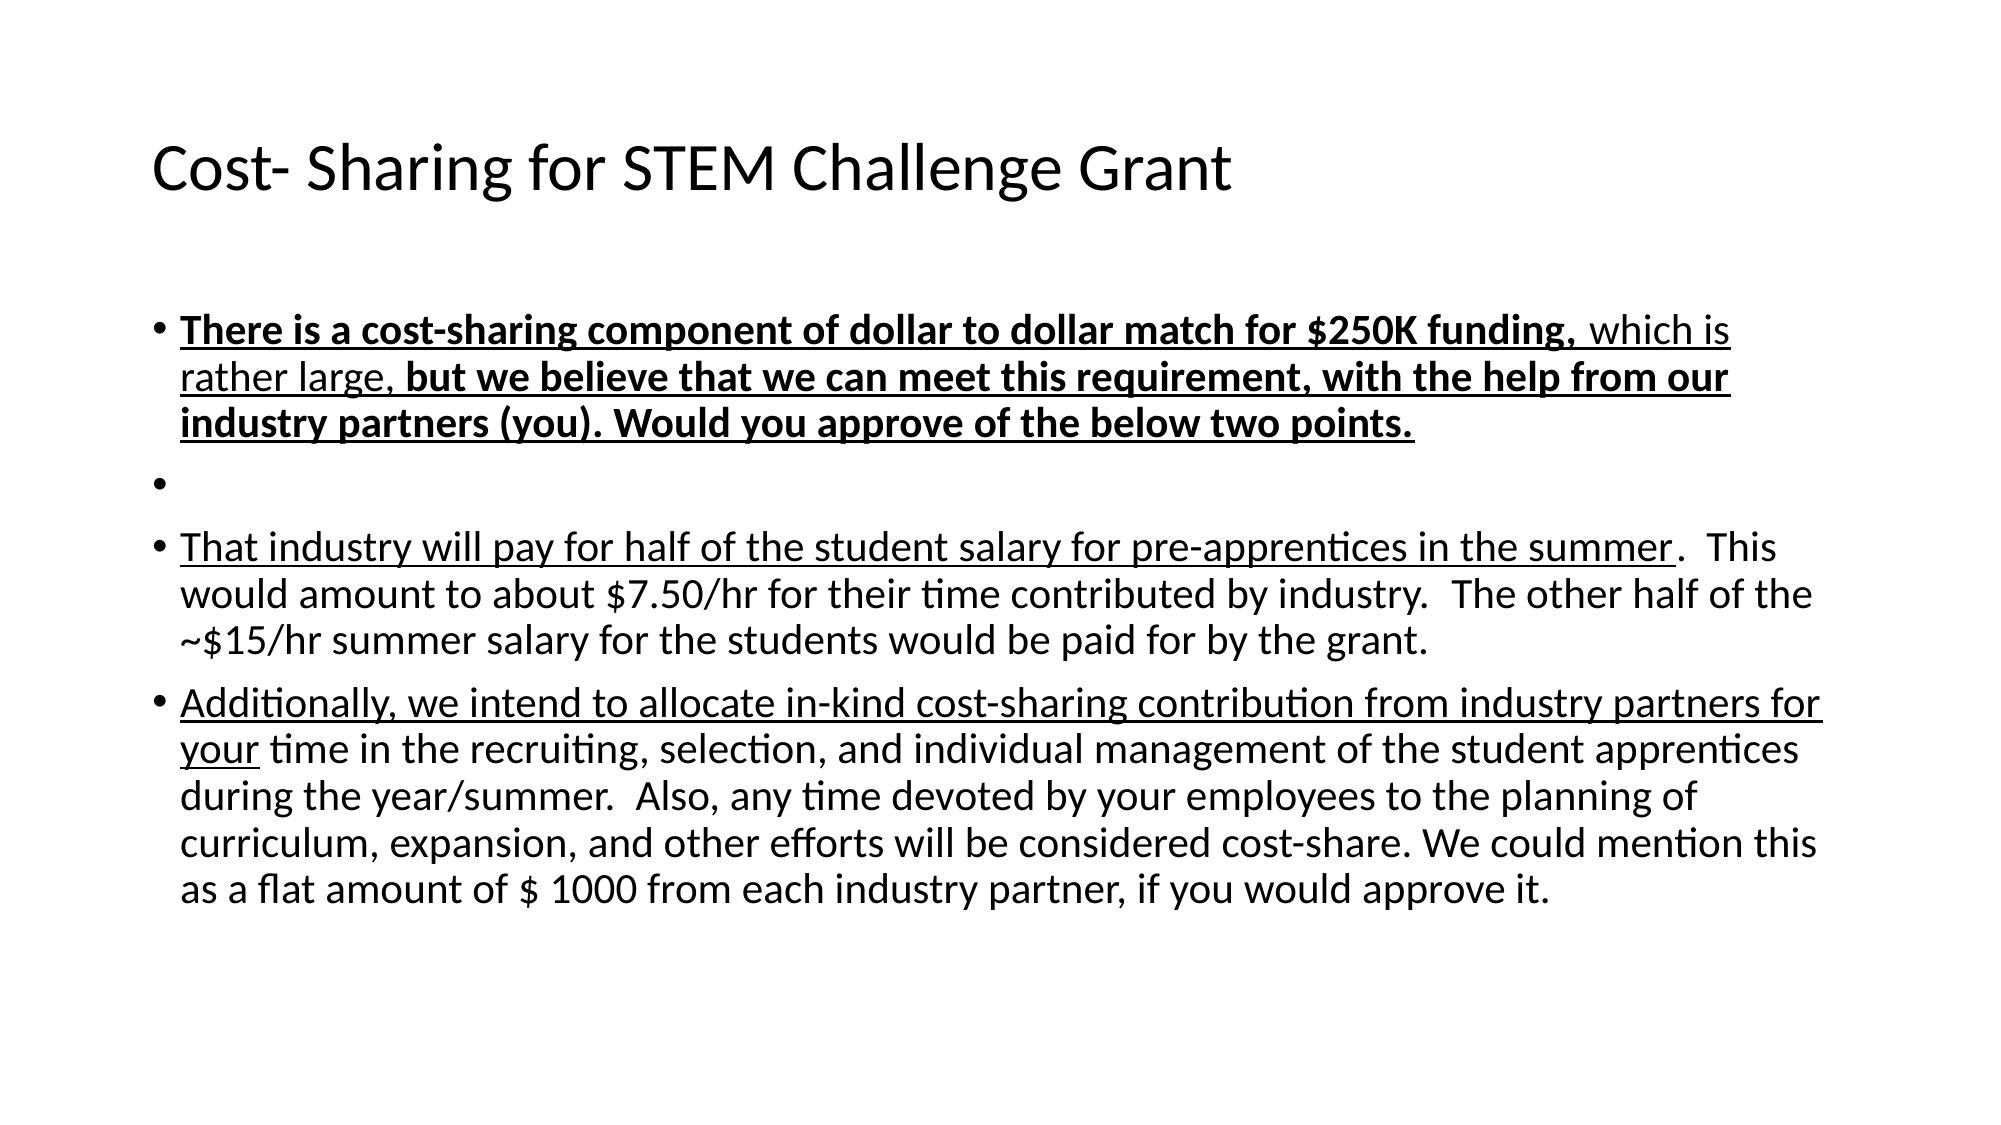

# Cost- Sharing for STEM Challenge Grant
There is a cost-sharing component of dollar to dollar match for $250K funding, which is rather large, but we believe that we can meet this requirement, with the help from our industry partners (you). Would you approve of the below two points.

That industry will pay for half of the student salary for pre-apprentices in the summer.  This would amount to about $7.50/hr for their time contributed by industry.  The other half of the ~$15/hr summer salary for the students would be paid for by the grant.
Additionally, we intend to allocate in-kind cost-sharing contribution from industry partners for your time in the recruiting, selection, and individual management of the student apprentices during the year/summer.  Also, any time devoted by your employees to the planning of curriculum, expansion, and other efforts will be considered cost-share. We could mention this as a flat amount of $ 1000 from each industry partner, if you would approve it.